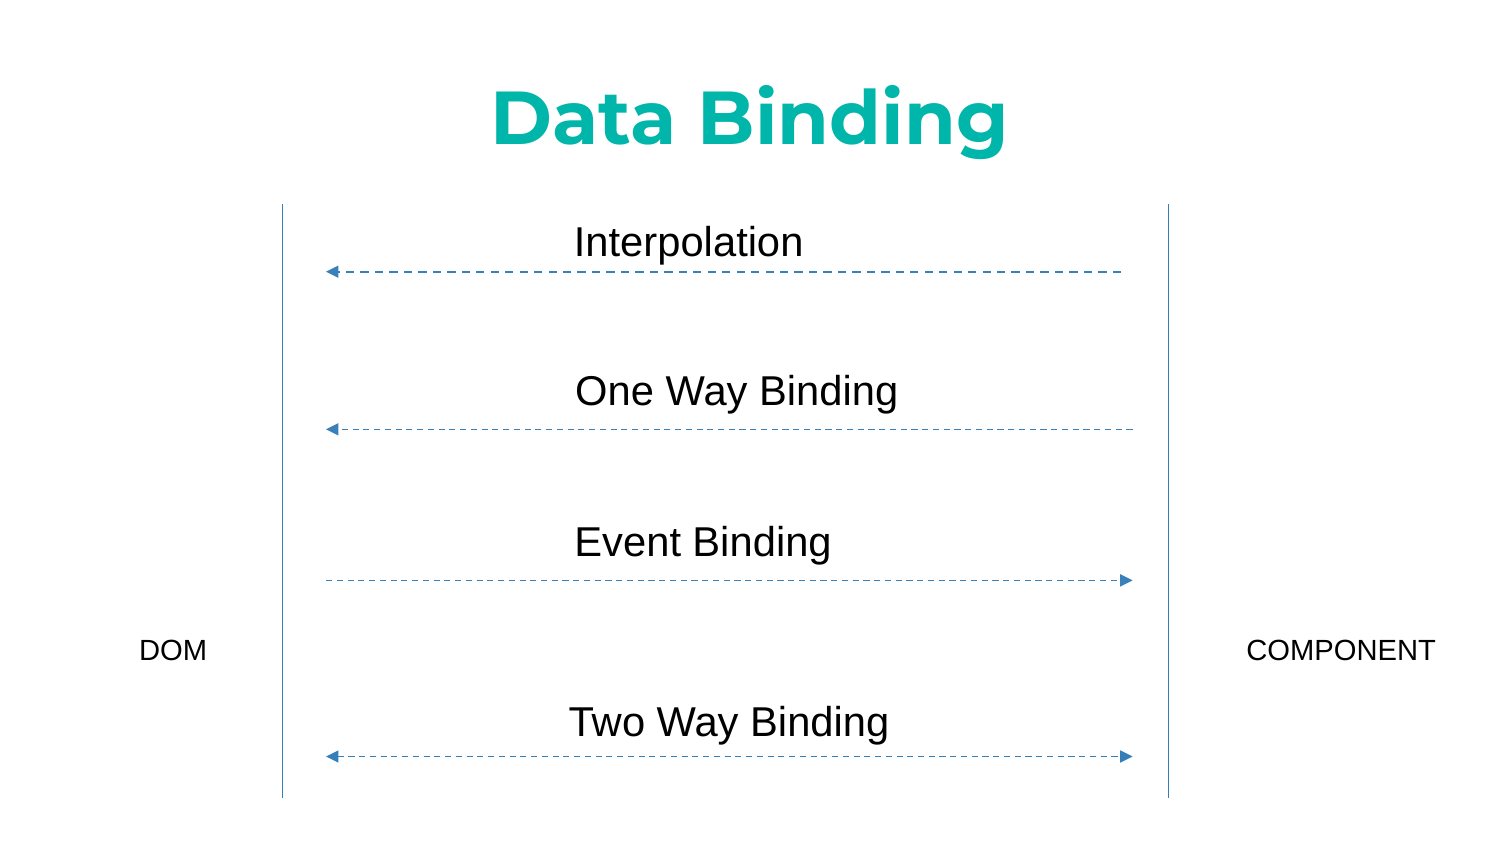

# Data Binding
Interpolation
One Way Binding
Event Binding
DOM
COMPONENT
Two Way Binding